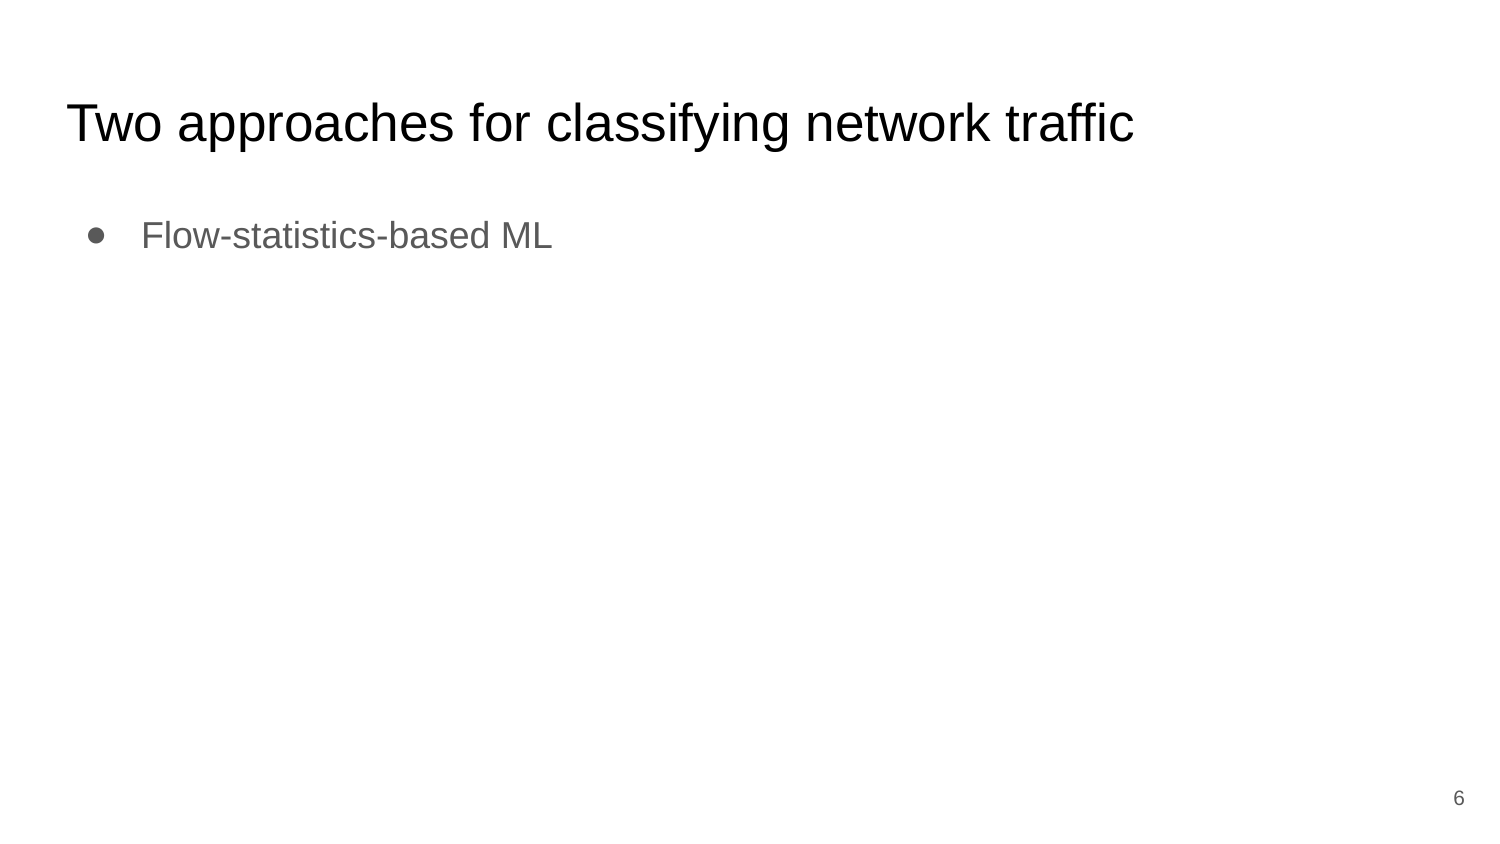

# Two approaches for classifying network traffic
Flow-statistics-based ML
6